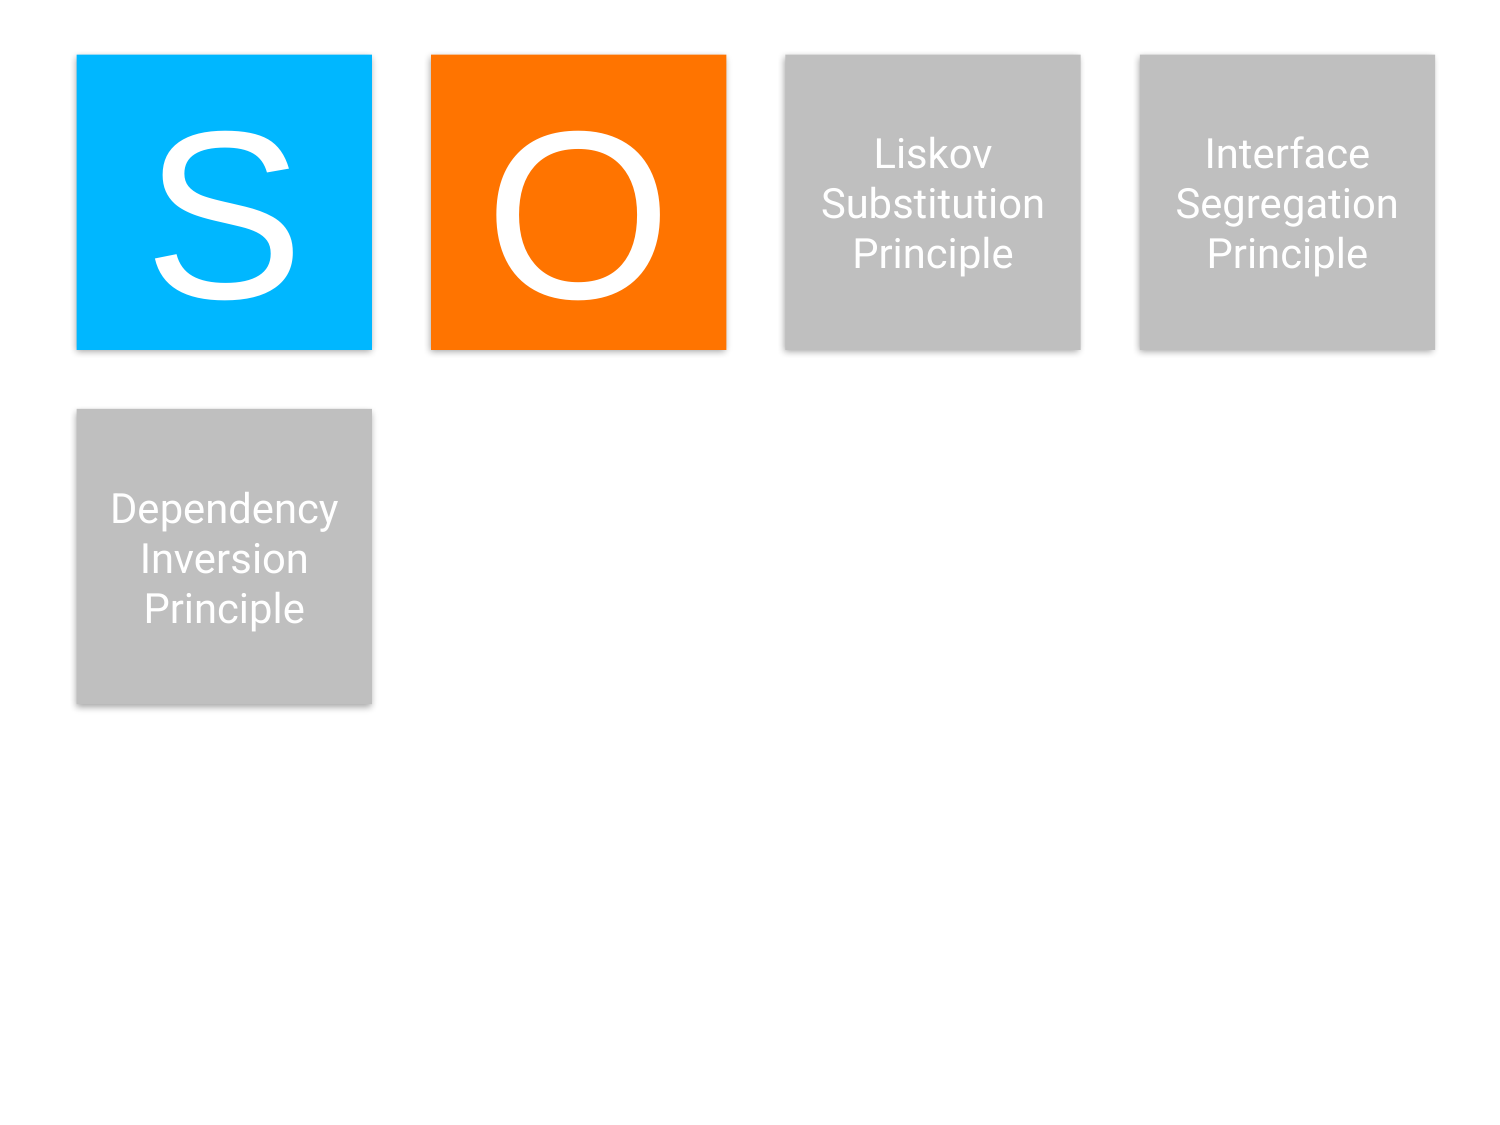

S
O
Liskov Substitution Principle
Interface Segregation Principle
Dependency Inversion Principle